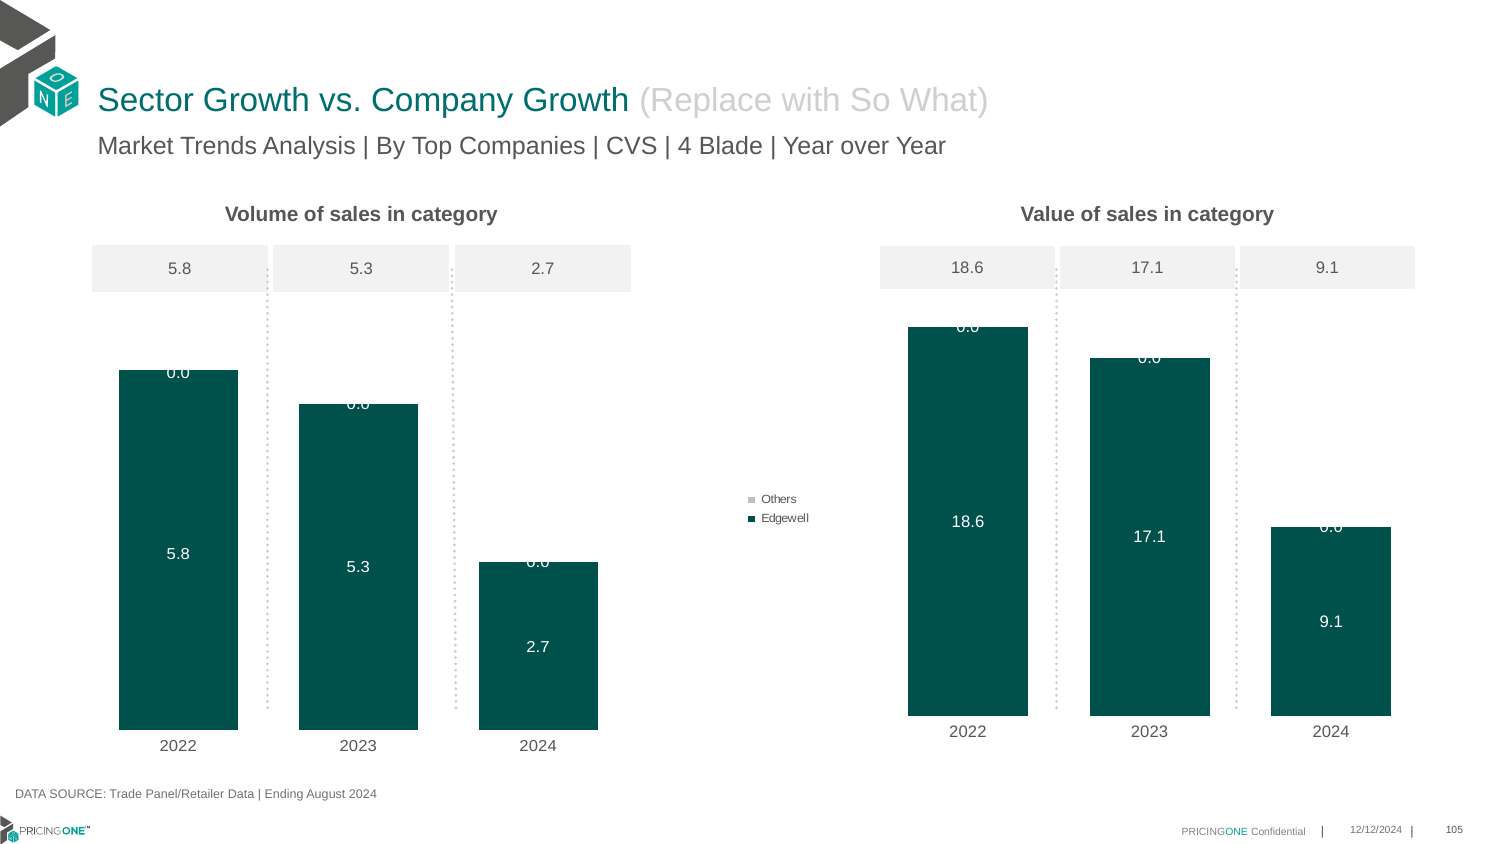

# Sector Growth vs. Company Growth (Replace with So What)
Market Trends Analysis | By Top Companies | CVS | 4 Blade | Year over Year
| Value of sales in category |  |  |
| --- | --- | --- |
| 18.6 | 17.1 | 9.1 |
| Volume of sales in category |  |  |
| --- | --- | --- |
| 5.8 | 5.3 | 2.7 |

### Chart

| Category | Edgewell | Others |
|---|---|---|
| 2022 | 18.606924 | 0.000786 |
| 2023 | 17.140404 | 0.001564 |
| 2024 | 9.057154 | 0.001191 |

### Chart

| Category | Edgewell | Others |
|---|---|---|
| 2022 | 5.823641 | 0.000359 |
| 2023 | 5.283459 | 0.000654 |
| 2024 | 2.731591 | 0.000491 |
DATA SOURCE: Trade Panel/Retailer Data | Ending August 2024

12/12/2024
105